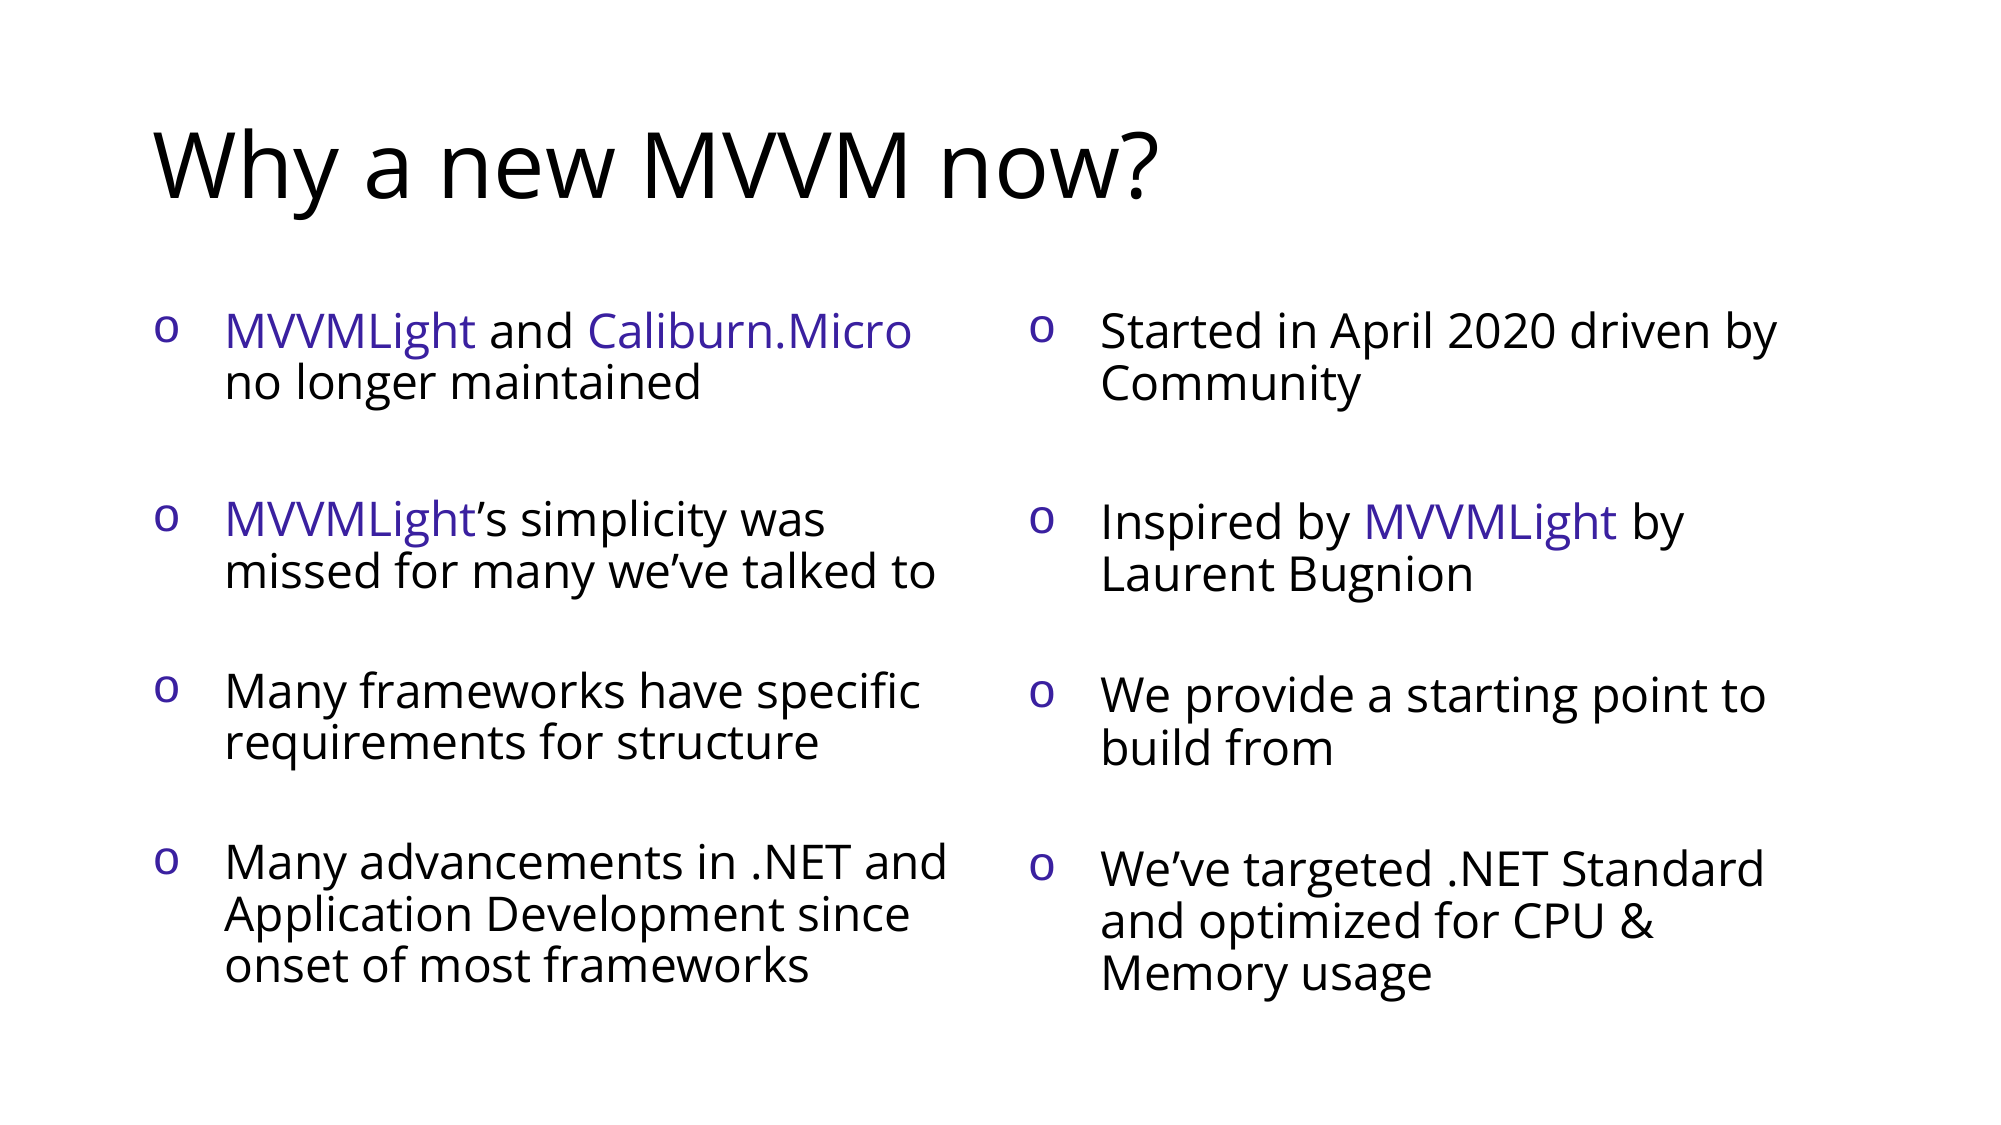

# Why a new MVVM now?
MVVMLight and Caliburn.Micro no longer maintained

MVVMLight’s simplicity was missed for many we’ve talked to
Many frameworks have specific requirements for structure
Many advancements in .NET and Application Development since onset of most frameworks
Started in April 2020 driven by Community

Inspired by MVVMLight by Laurent Bugnion
We provide a starting point to build from
We’ve targeted .NET Standard and optimized for CPU & Memory usage